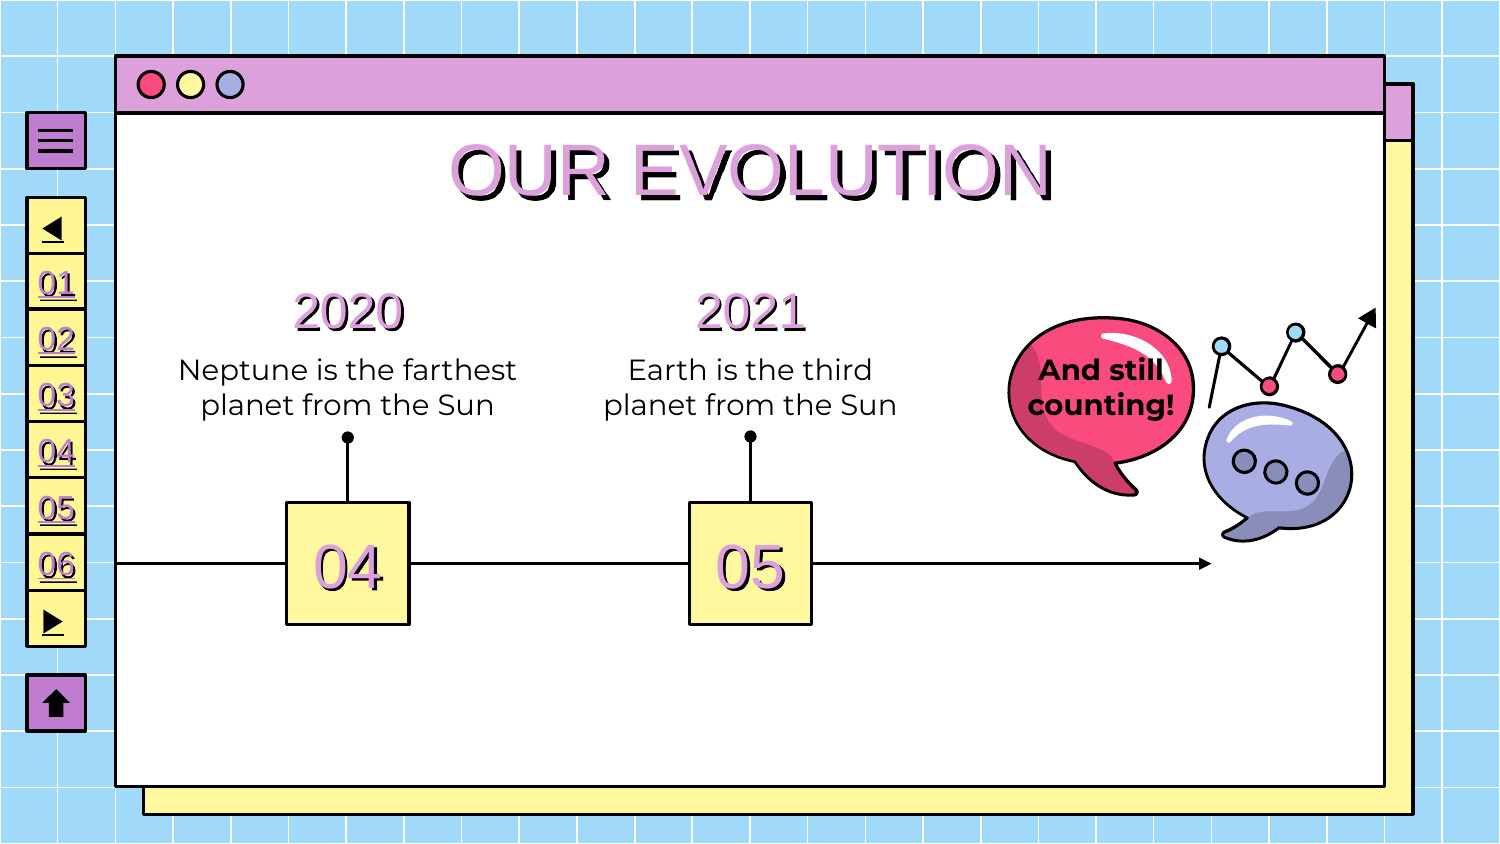

# OUR EVOLUTION

◀

01

02

03

04

05

06
▶

2020
2021

And still counting!
Neptune is the farthest planet from the Sun
Earth is the third planet from the Sun

04
05